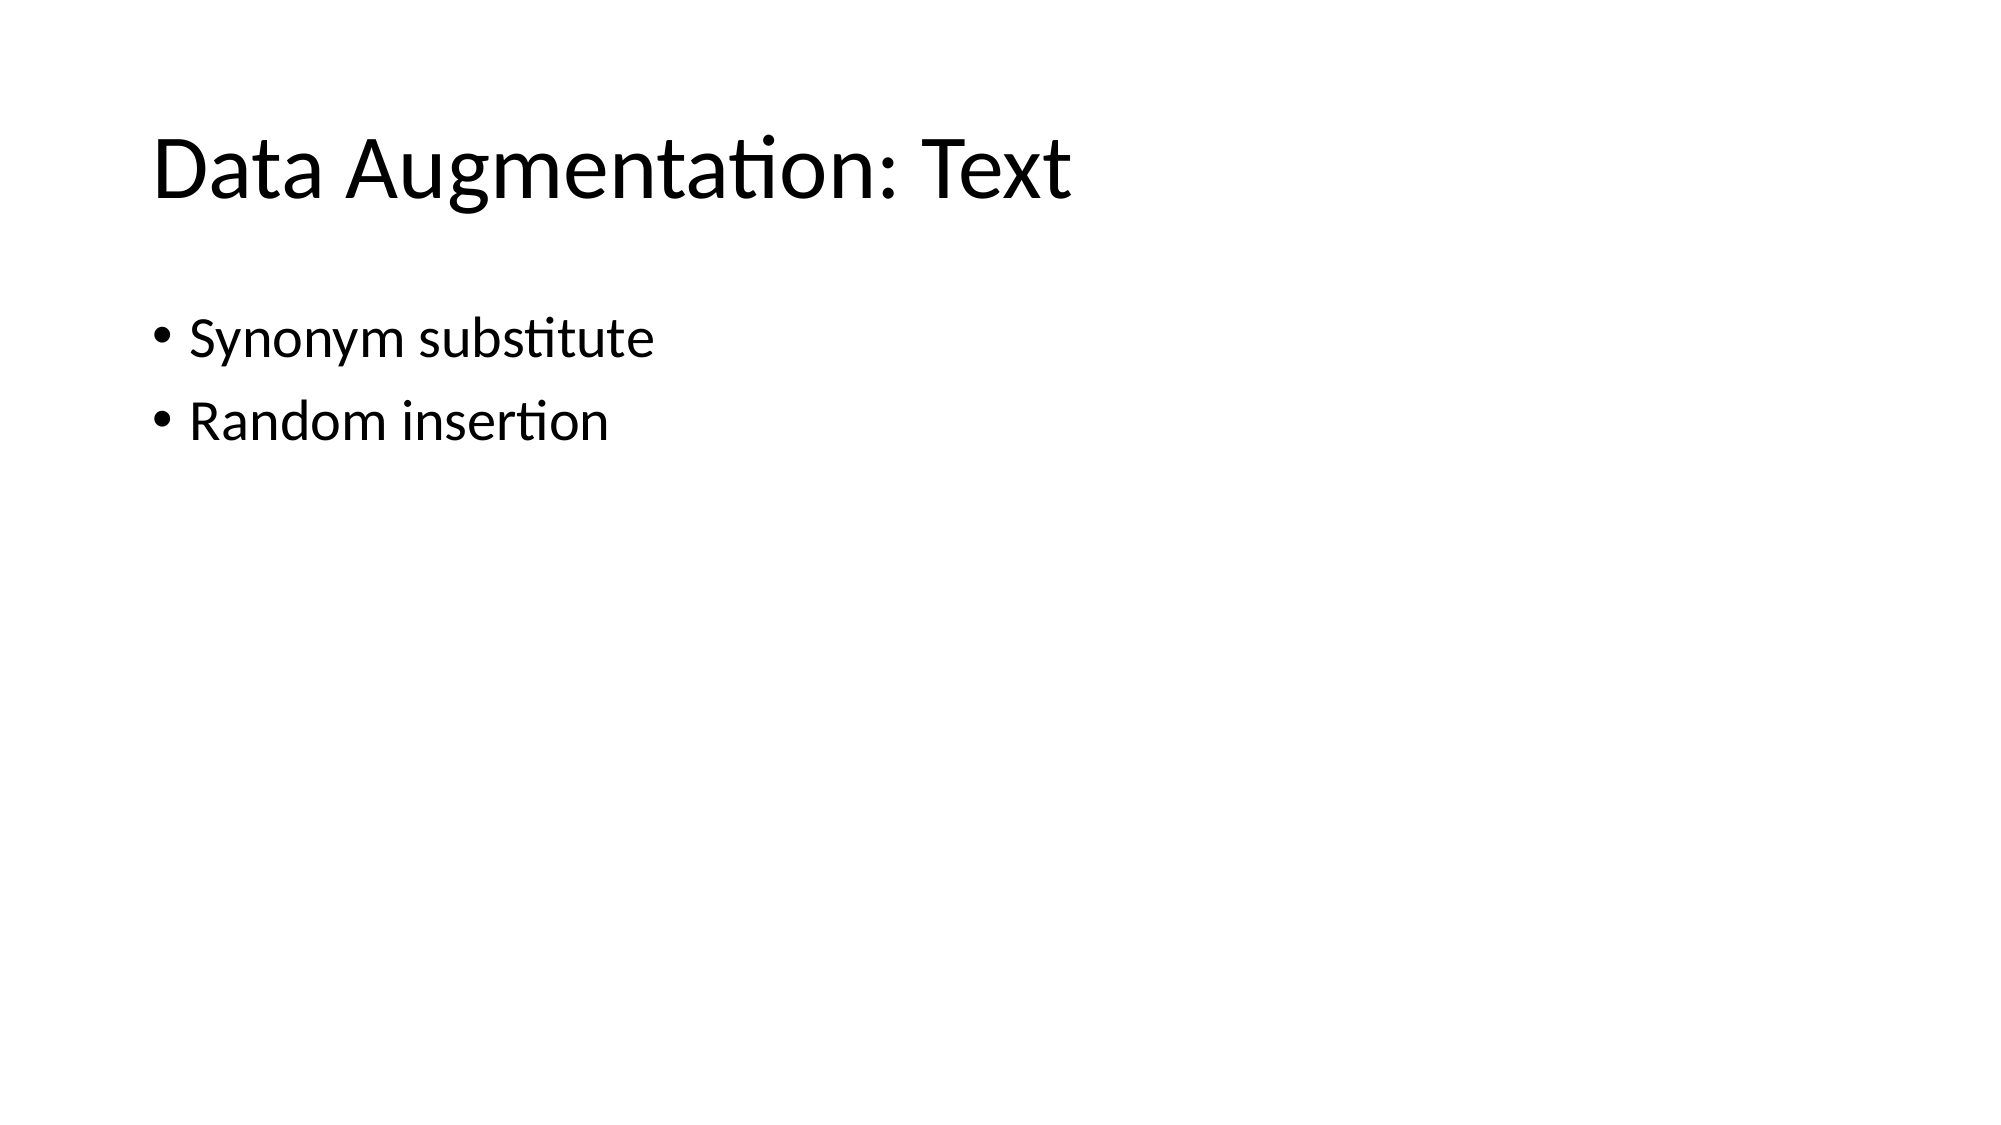

# Data Augmentation: Text
Synonym substitute
Random insertion